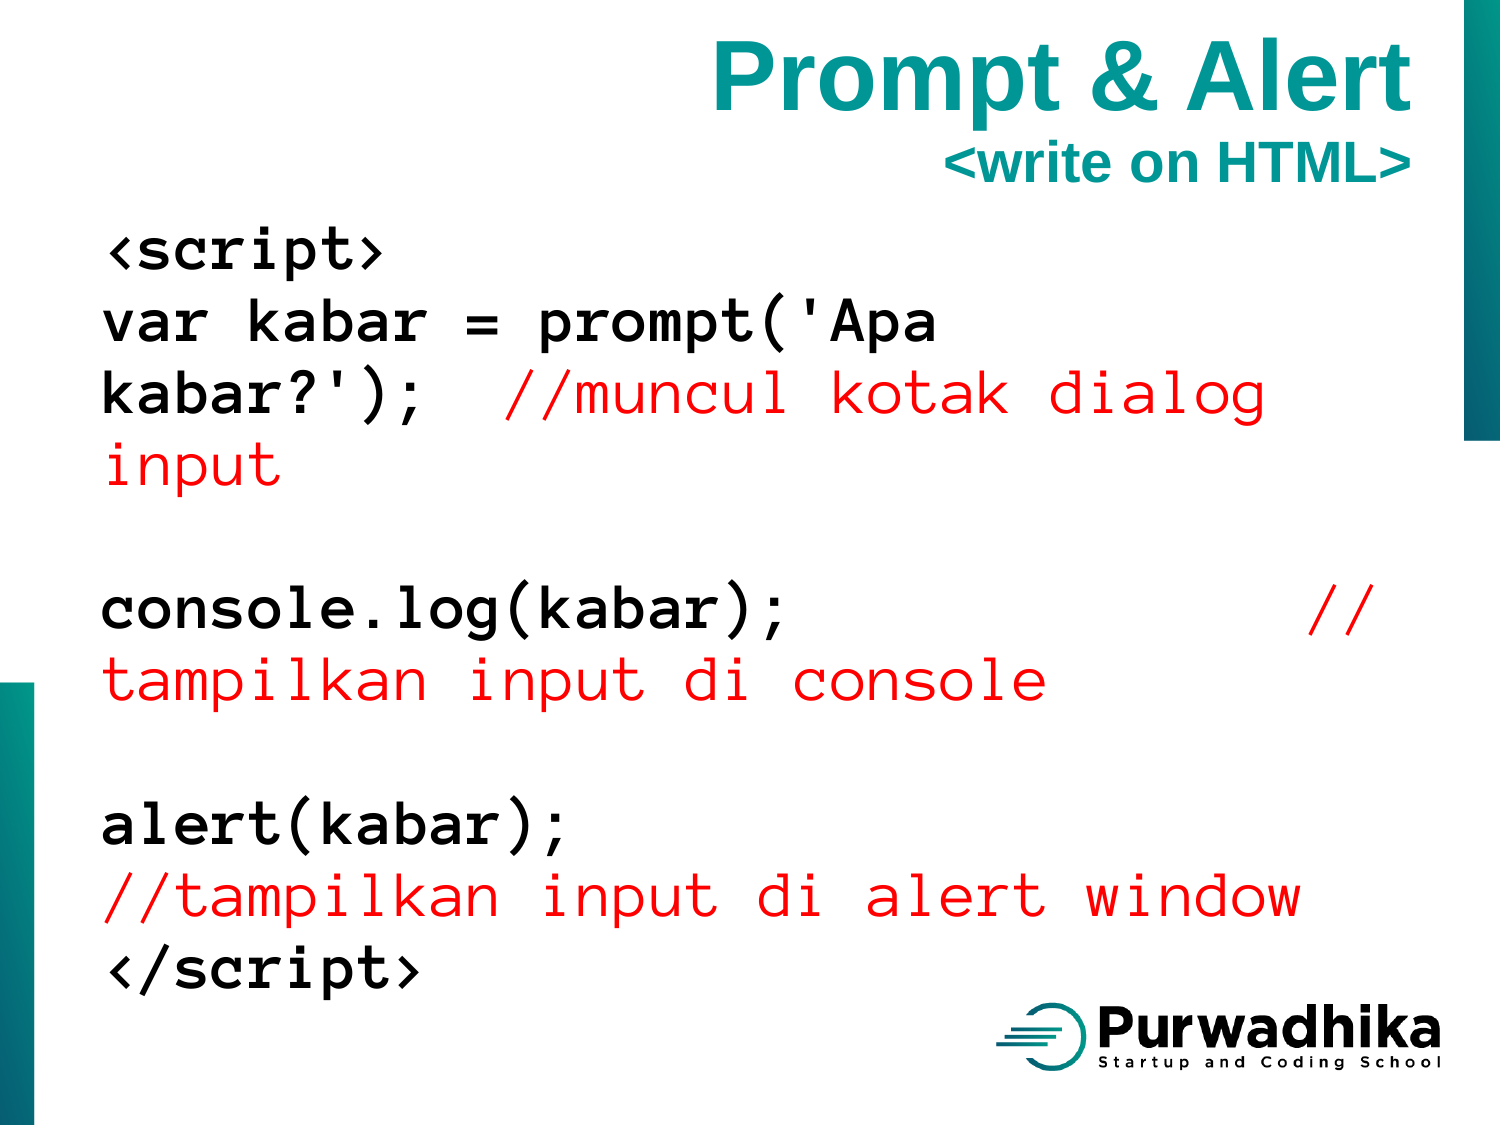

Prompt & Alert
<write on HTML>

<script>
var kabar = prompt('Apa kabar?');  //muncul kotak dialog input

console.log(kabar);              //tampilkan input di console

alert(kabar);
//tampilkan input di alert window
</script>